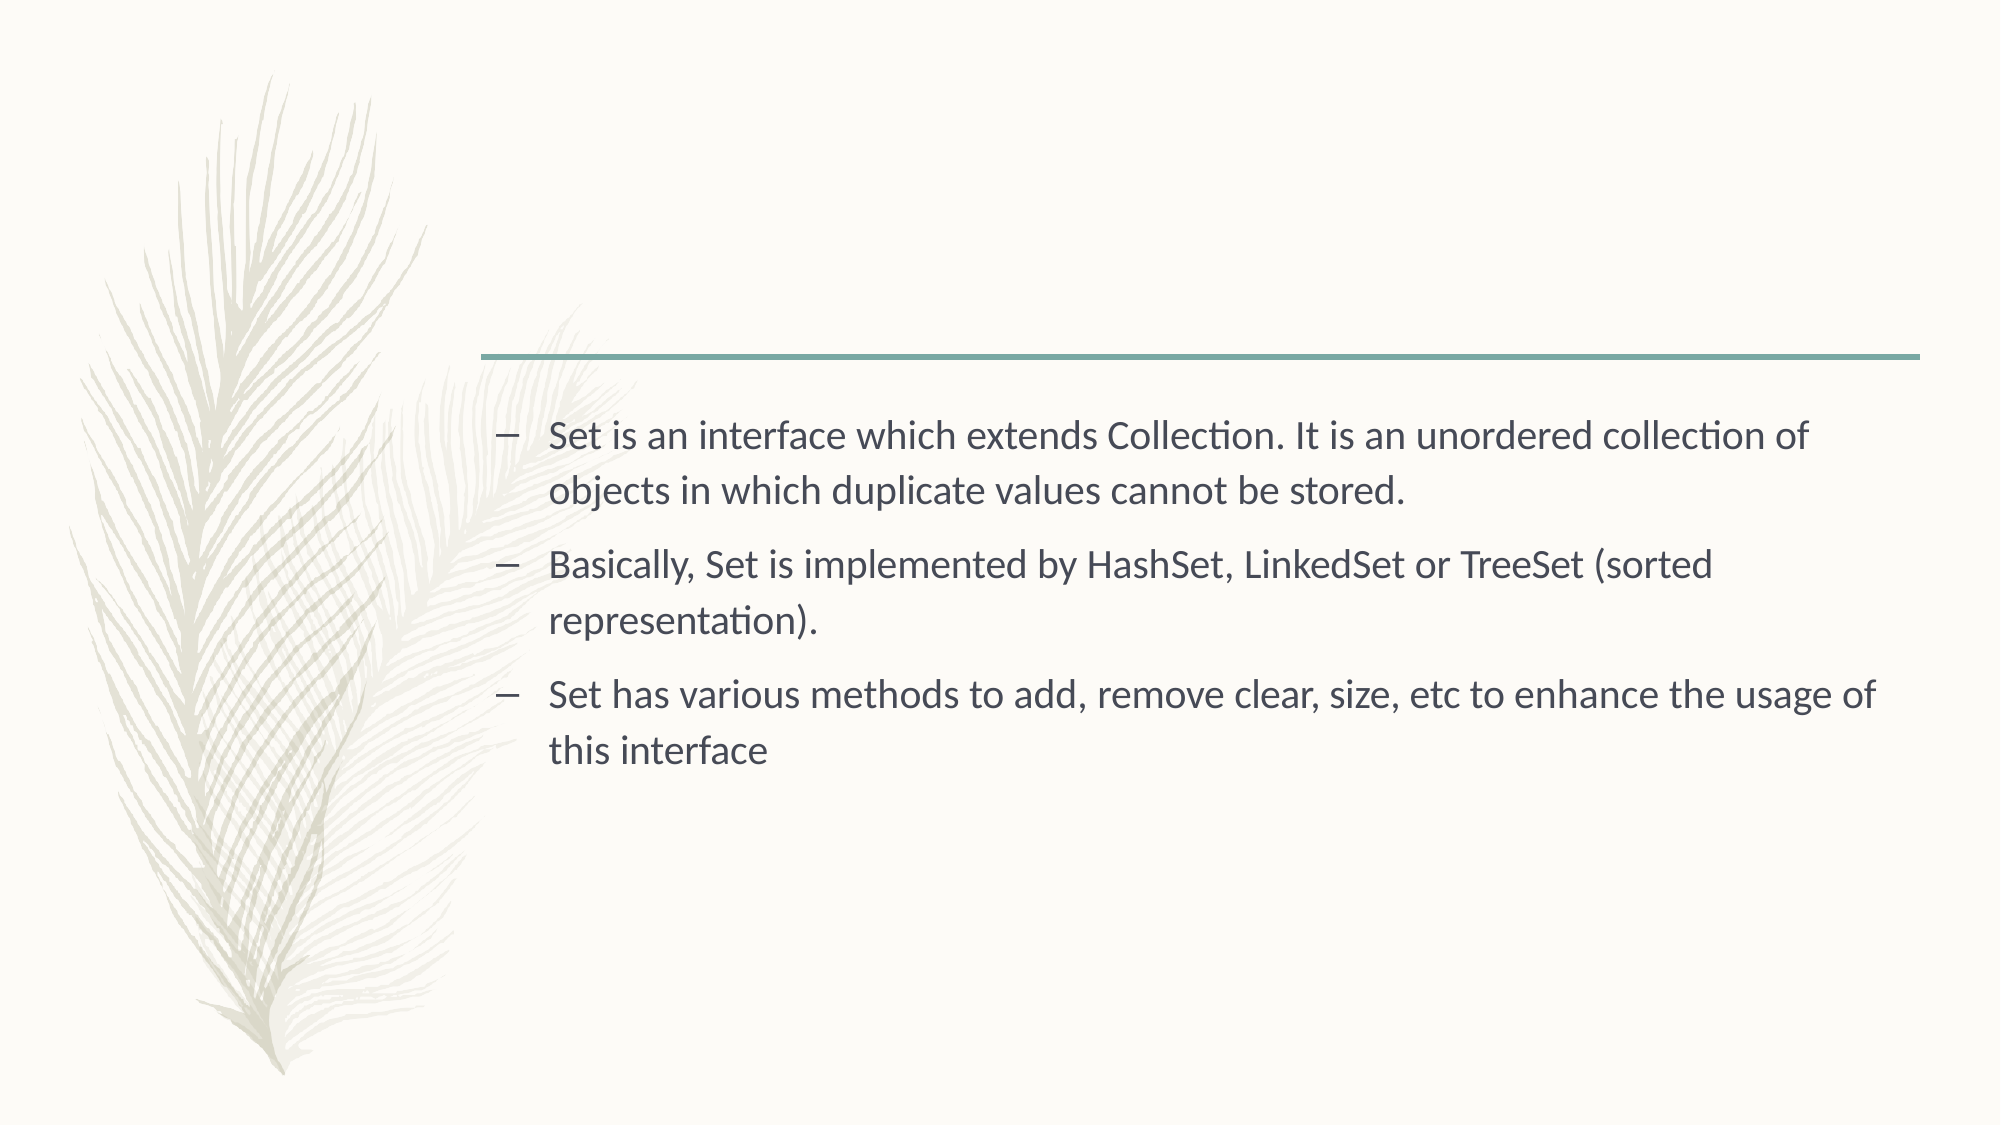

Set is an interface which extends Collection. It is an unordered collection of  objects in which duplicate values cannot be stored.
Basically, Set is implemented by HashSet, LinkedSet or TreeSet (sorted  representation).
Set has various methods to add, remove clear, size, etc to enhance the usage of  this interface